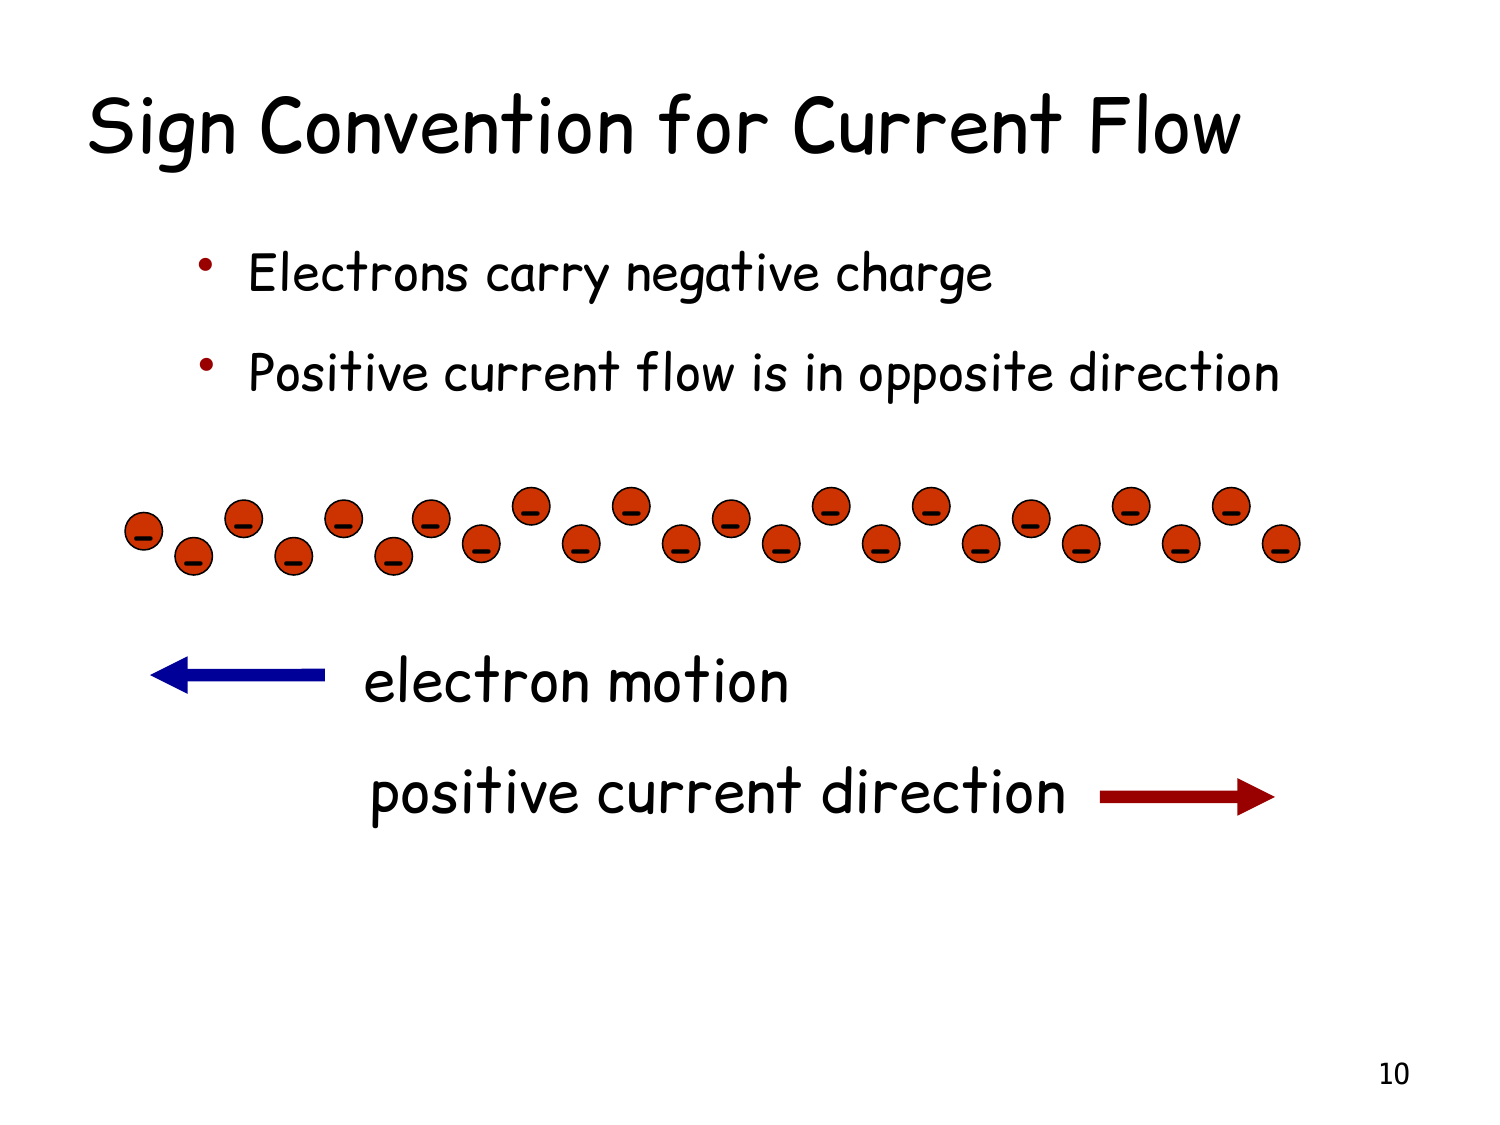

Sign Convention for Current Flow
 Electrons carry negative charge
 Positive current flow is in opposite direction
-
-
-
-
-
-
-
-
-
-
-
-
-
-
-
-
-
-
-
-
-
-
-
-
electron motion

positive current direction

10